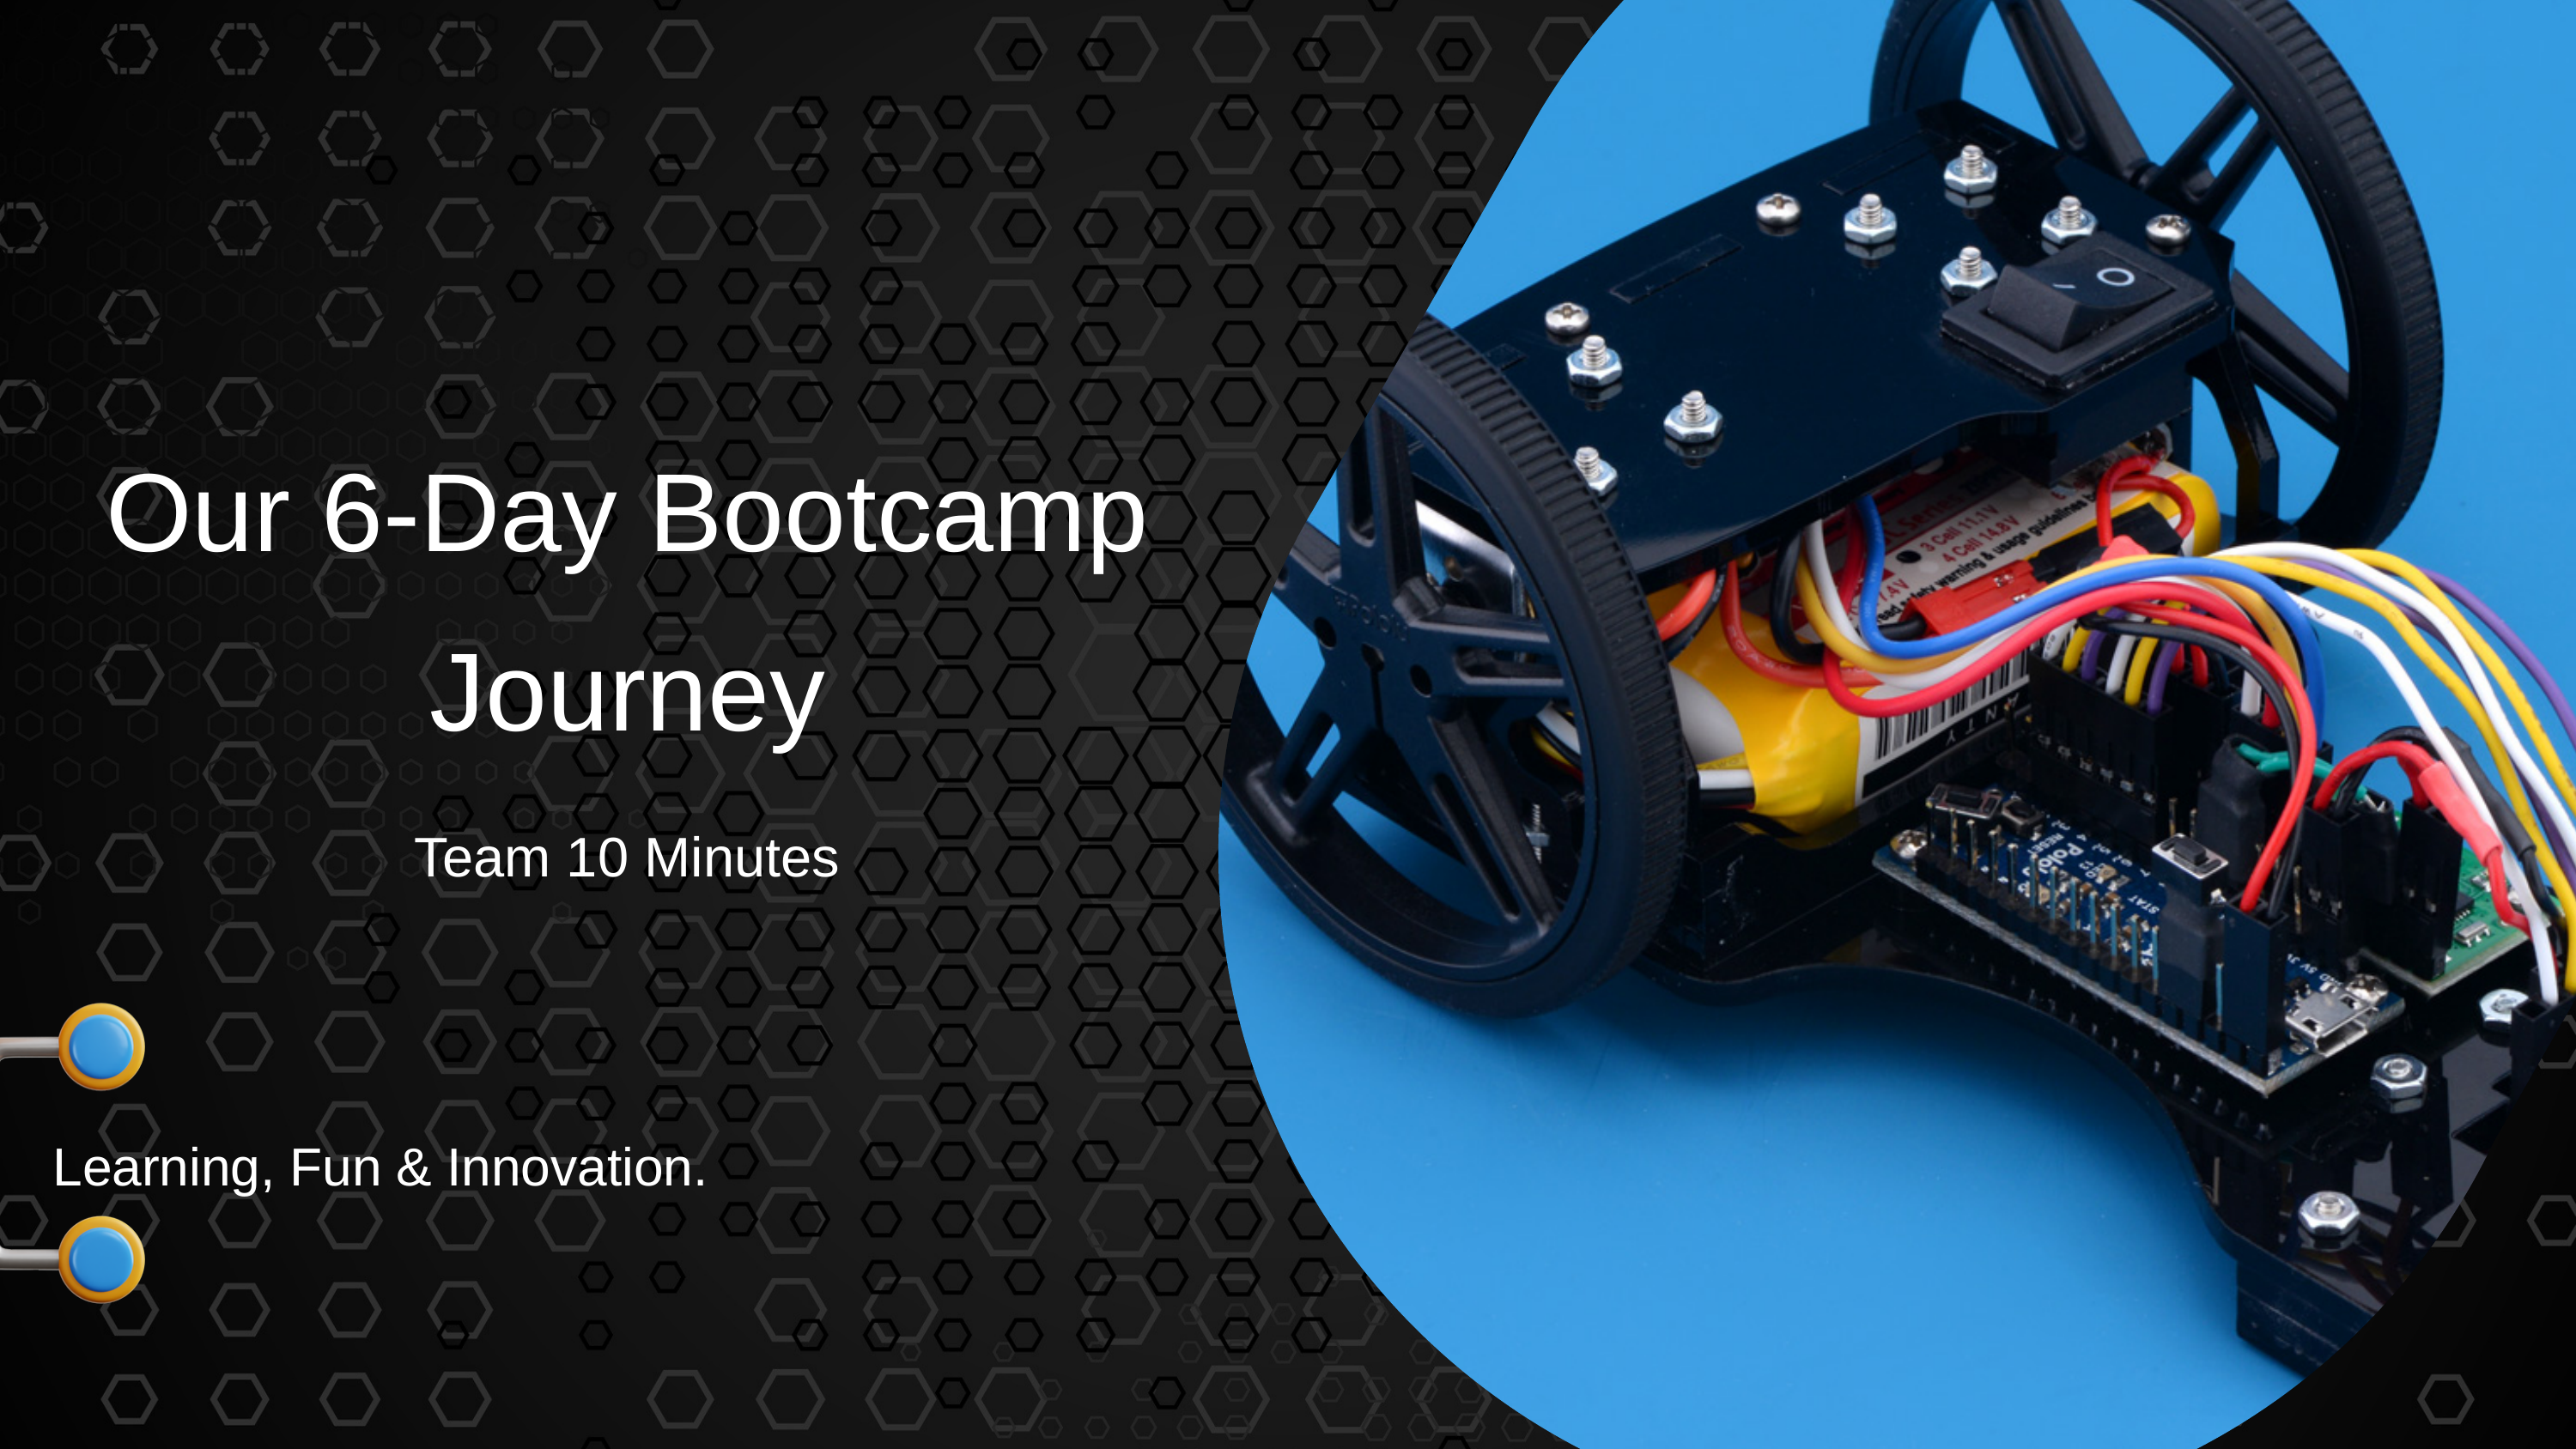

Our 6-Day Bootcamp Journey
Team 10 Minutes

Learning, Fun & Innovation.